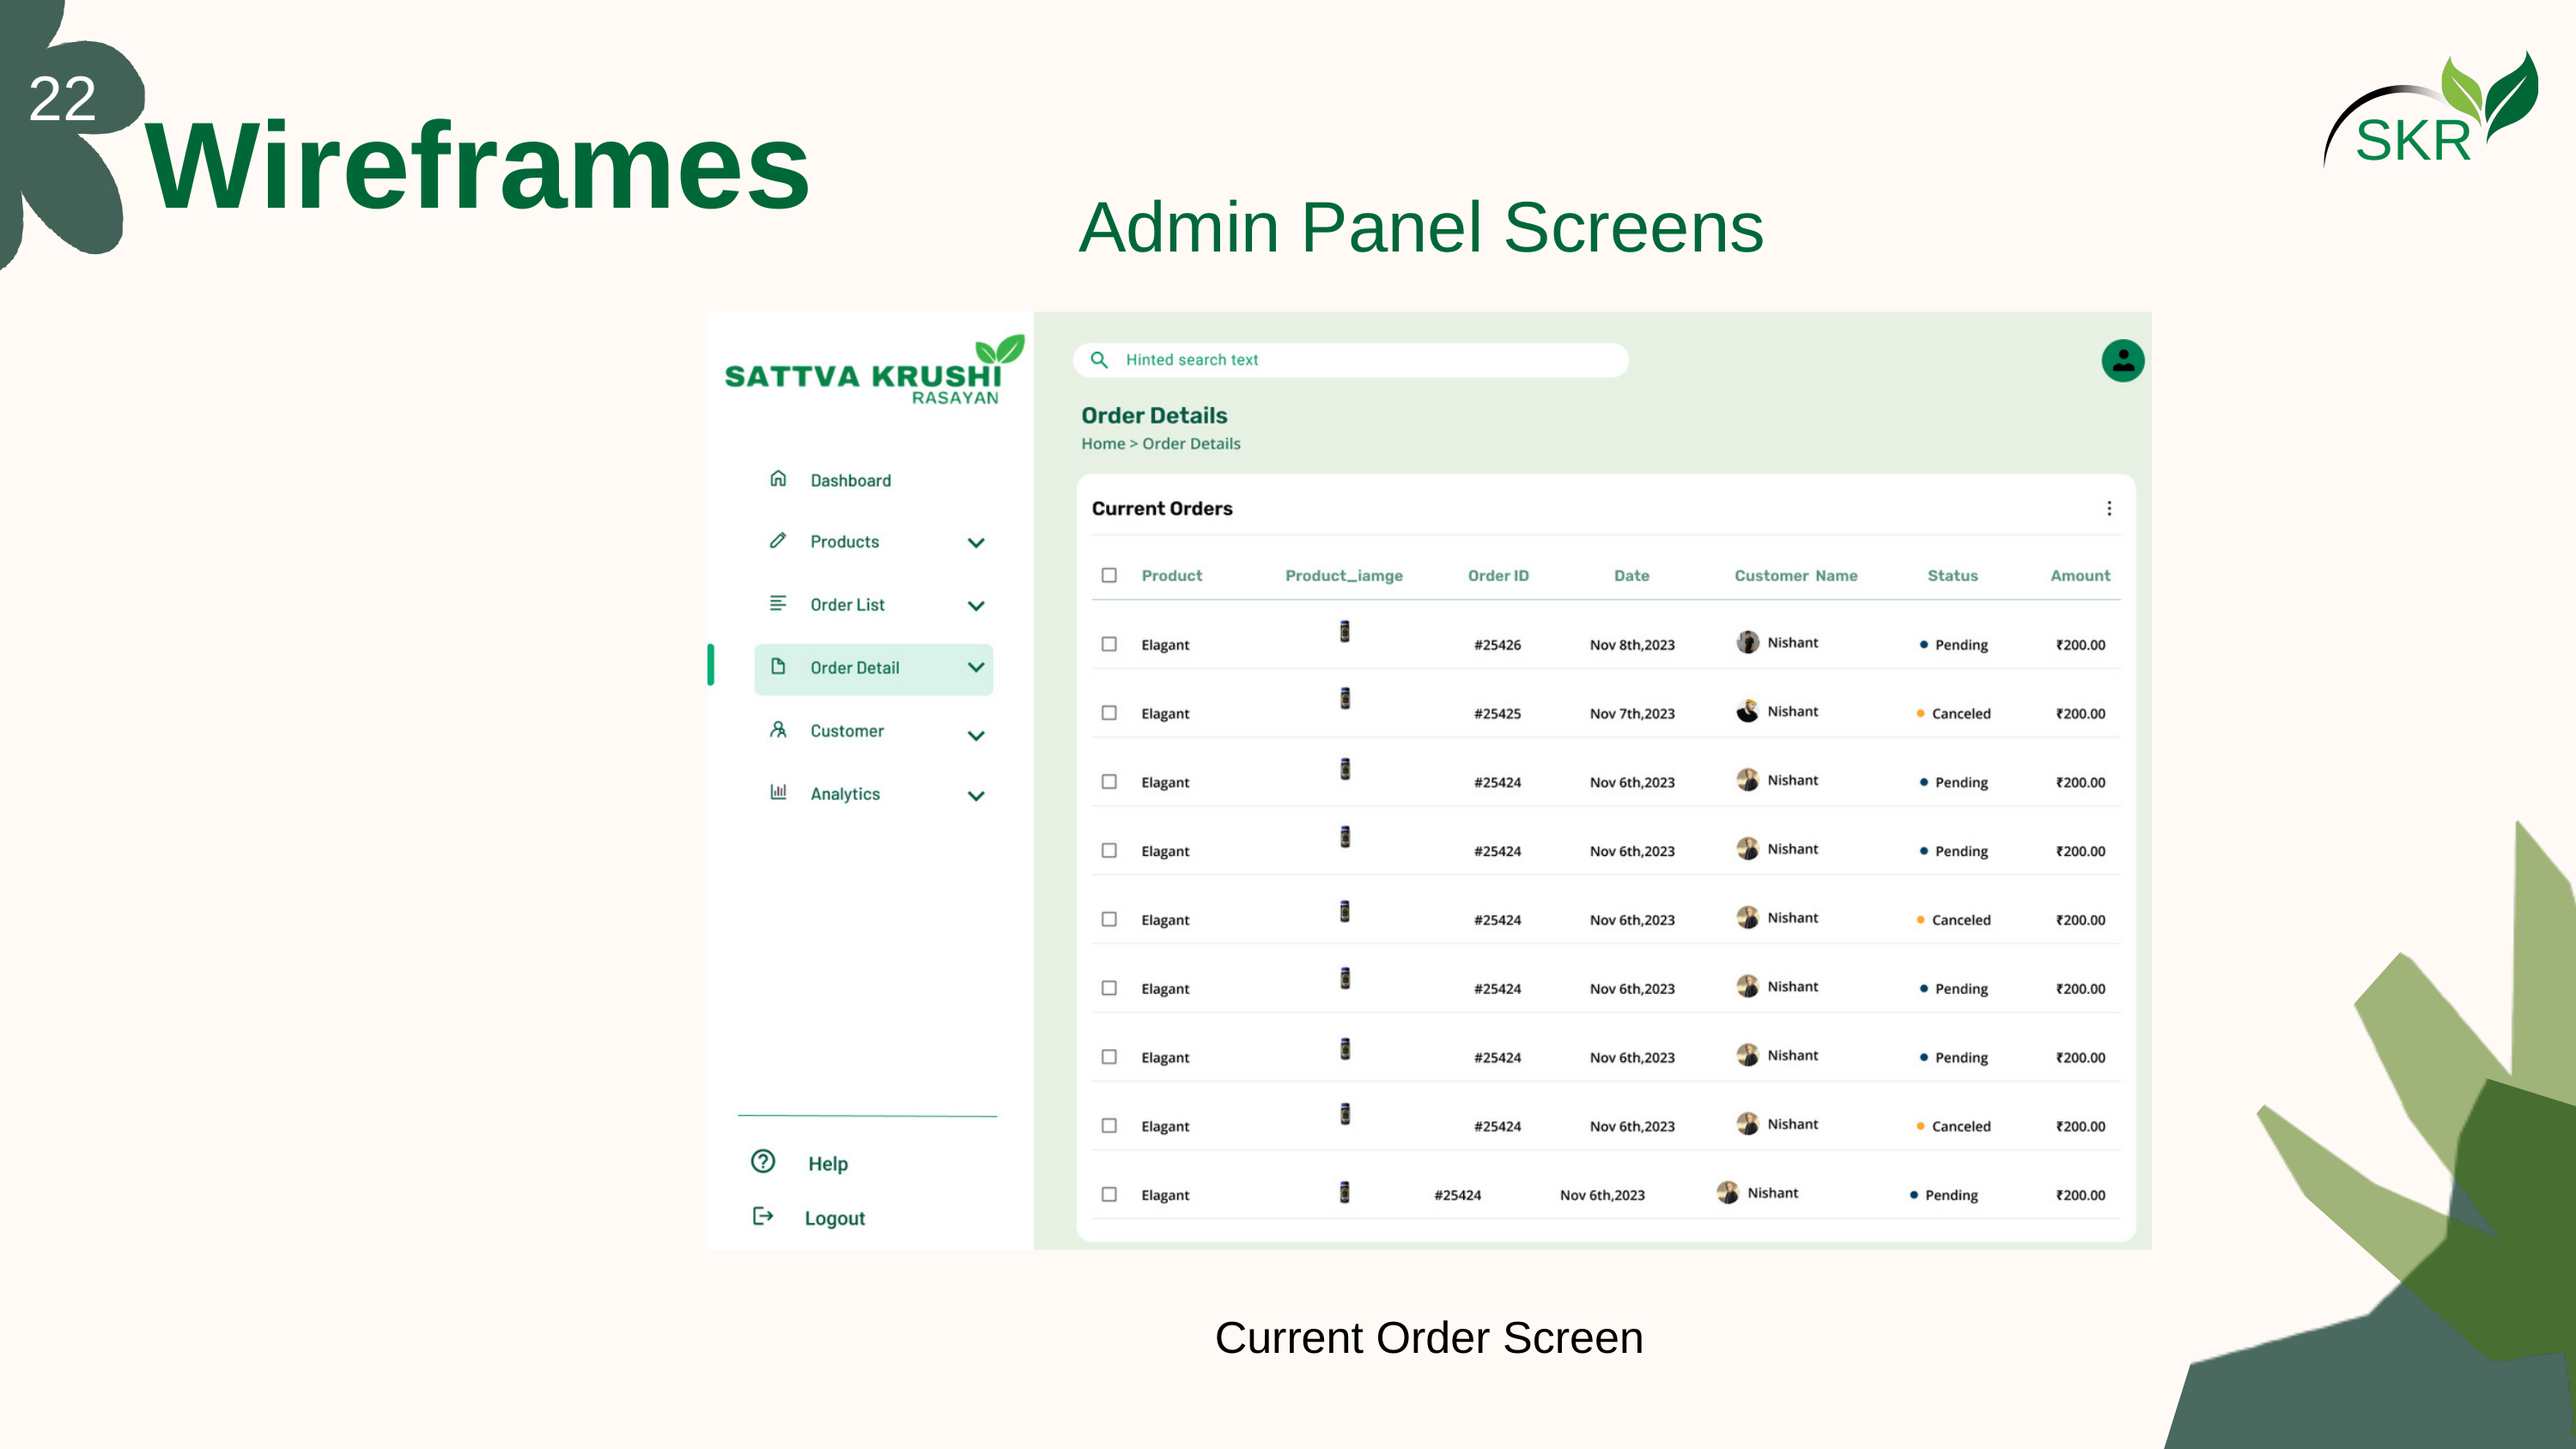

22

SKR
03
Wireframes
Admin Panel Screens

Current Order Screen